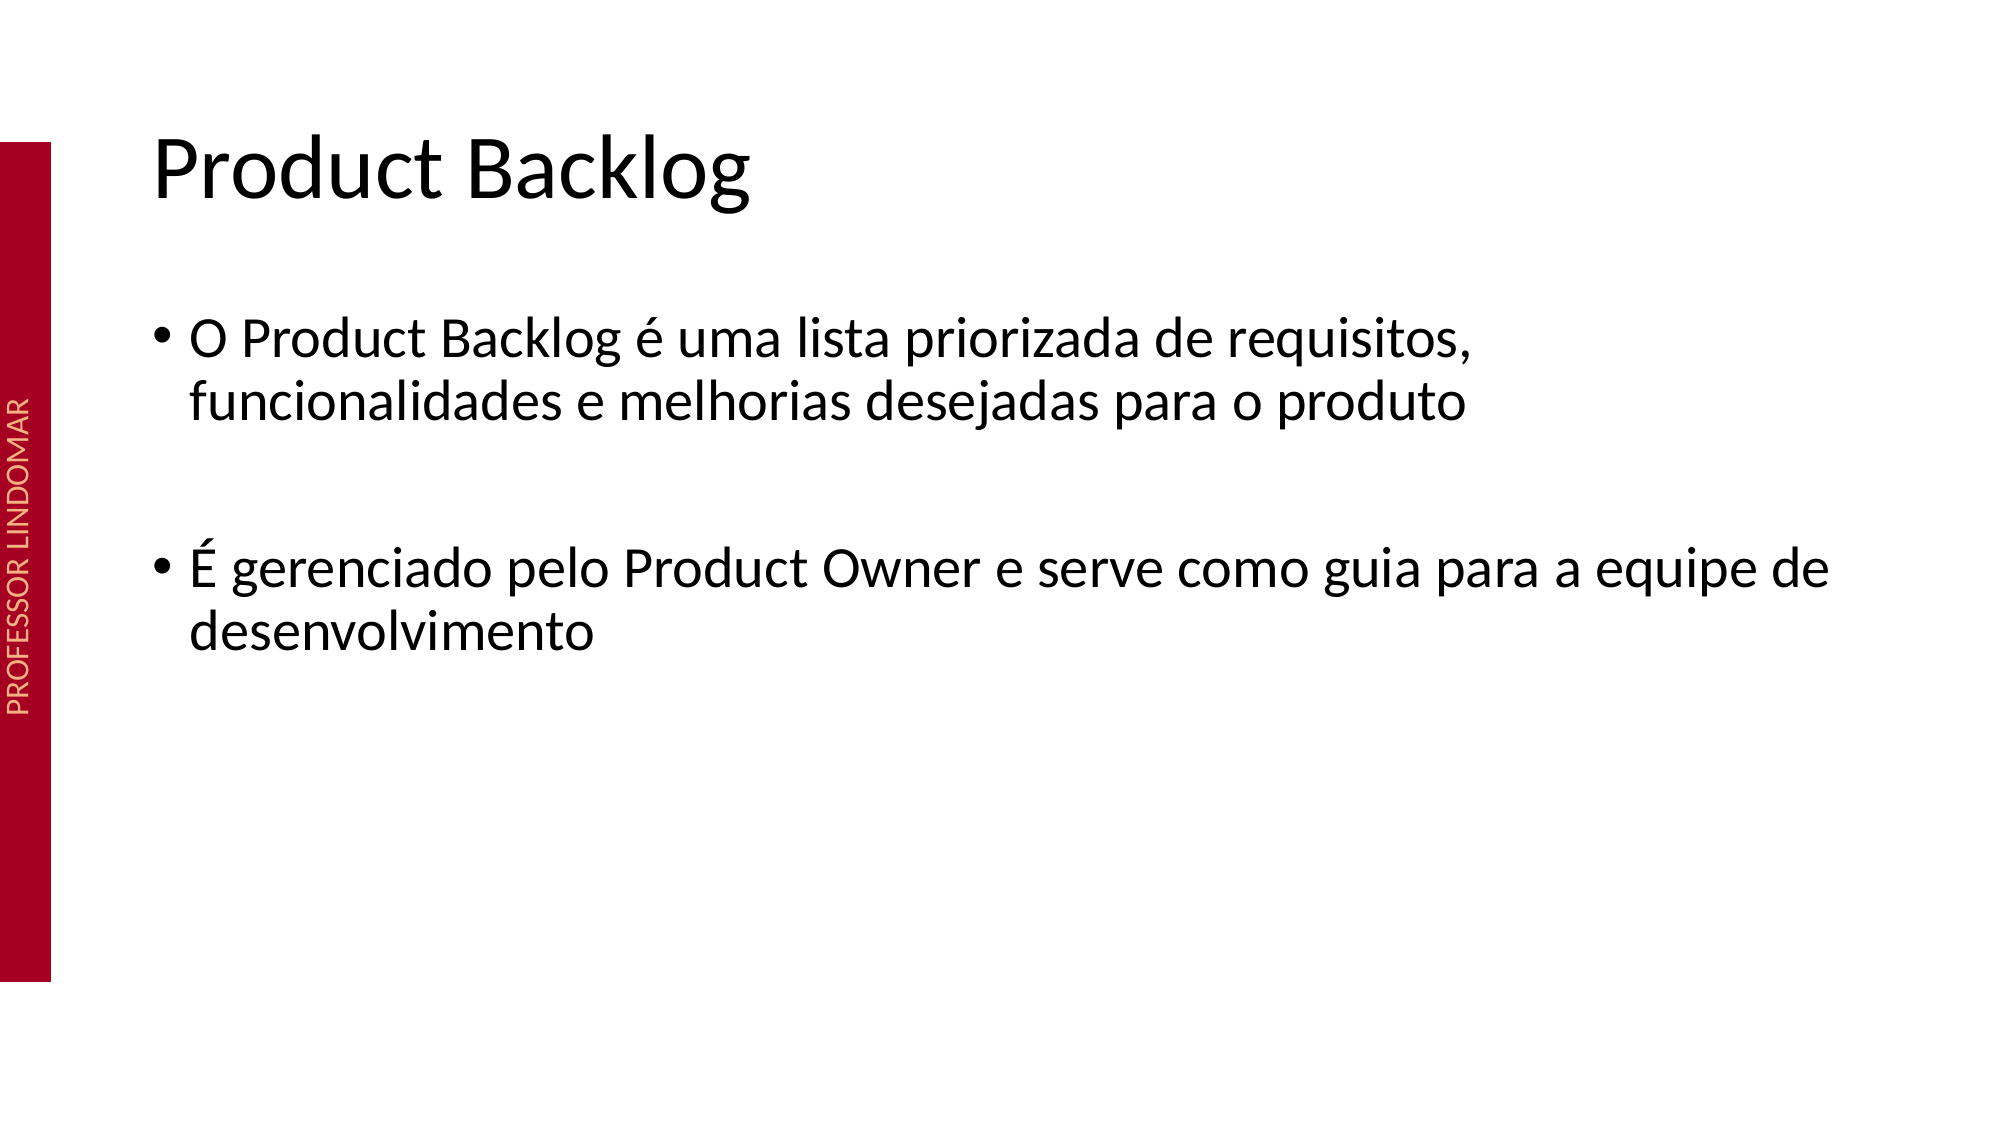

# Product Backlog
O Product Backlog é uma lista priorizada de requisitos, funcionalidades e melhorias desejadas para o produto

É gerenciado pelo Product Owner e serve como guia para a equipe de desenvolvimento